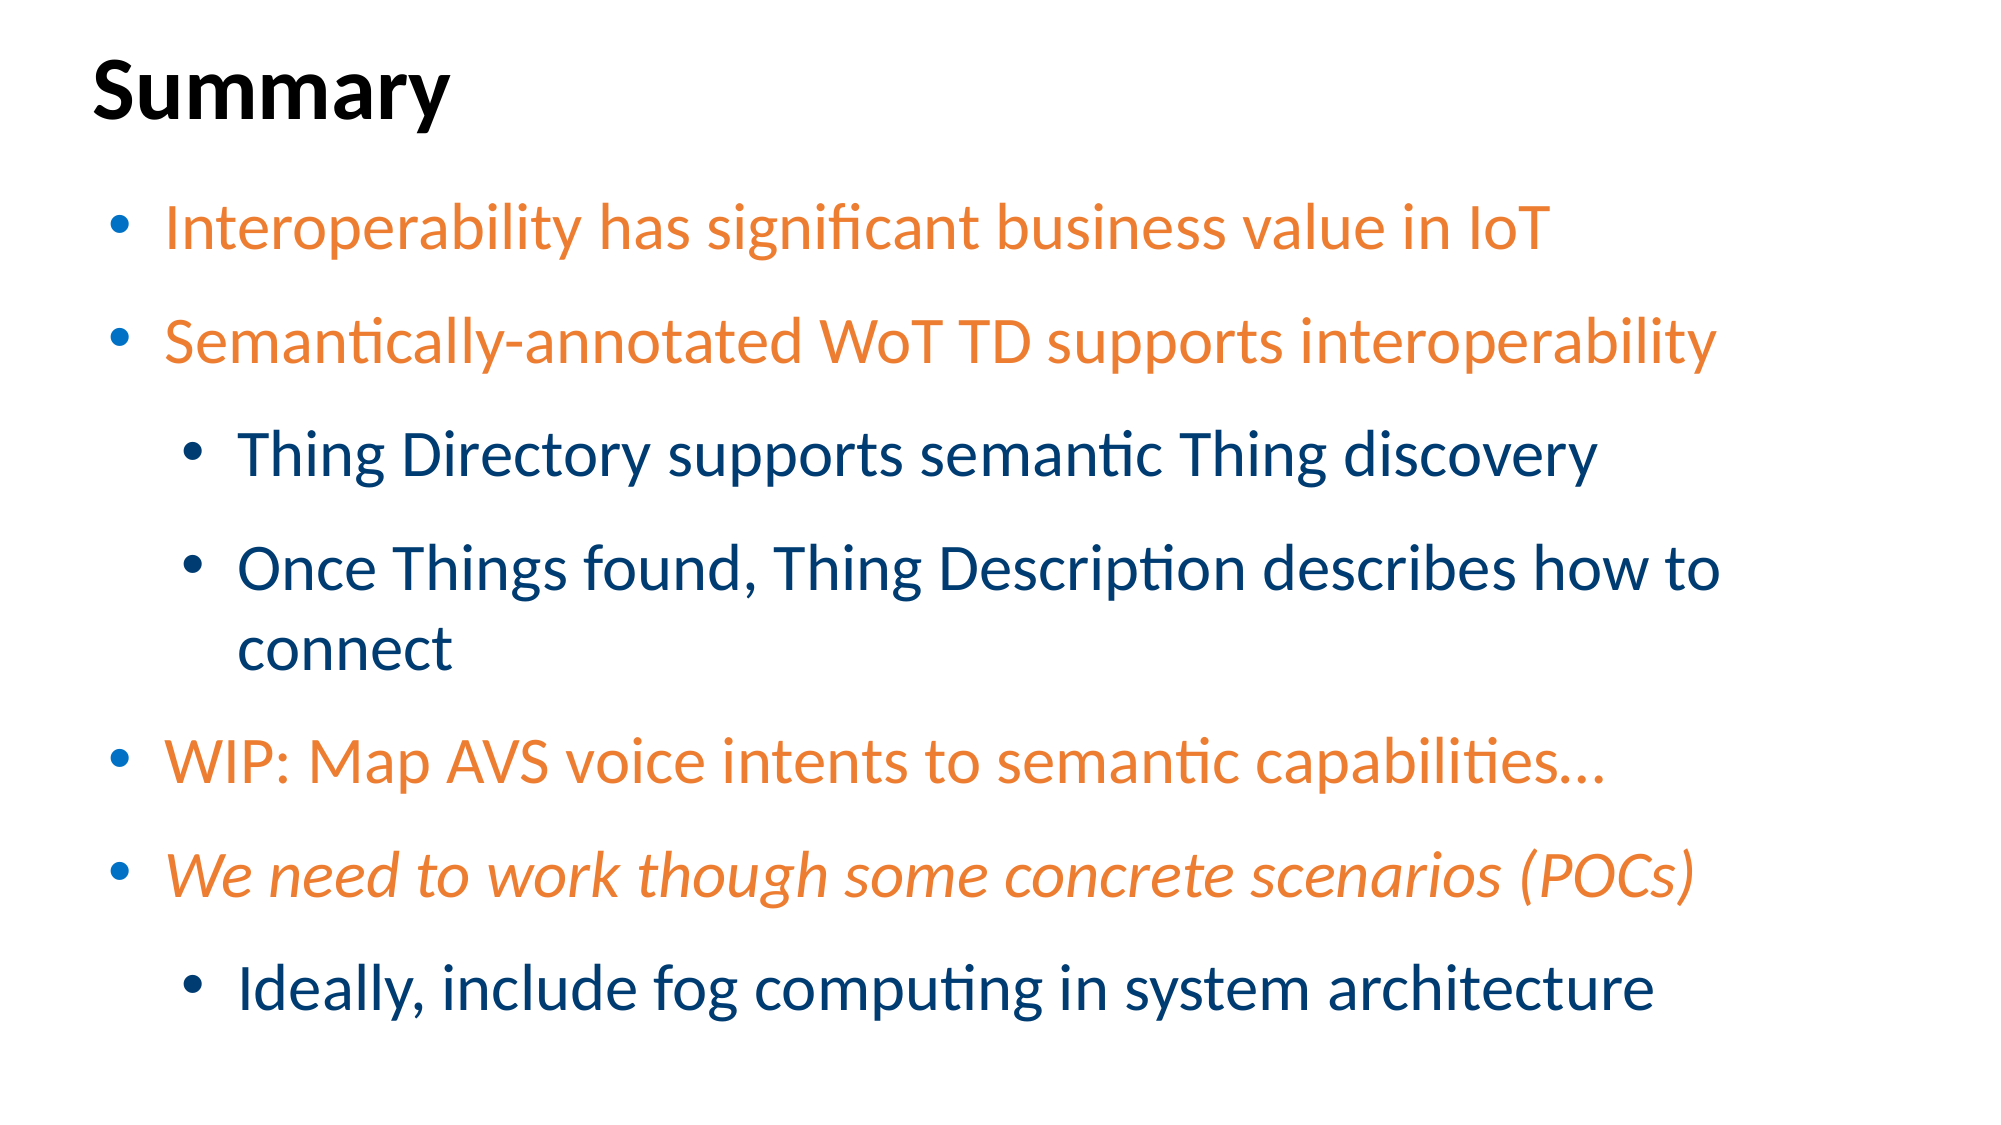

# Summary
Interoperability has significant business value in IoT
Semantically-annotated WoT TD supports interoperability
Thing Directory supports semantic Thing discovery
Once Things found, Thing Description describes how to connect
WIP: Map AVS voice intents to semantic capabilities…
We need to work though some concrete scenarios (POCs)
Ideally, include fog computing in system architecture
34